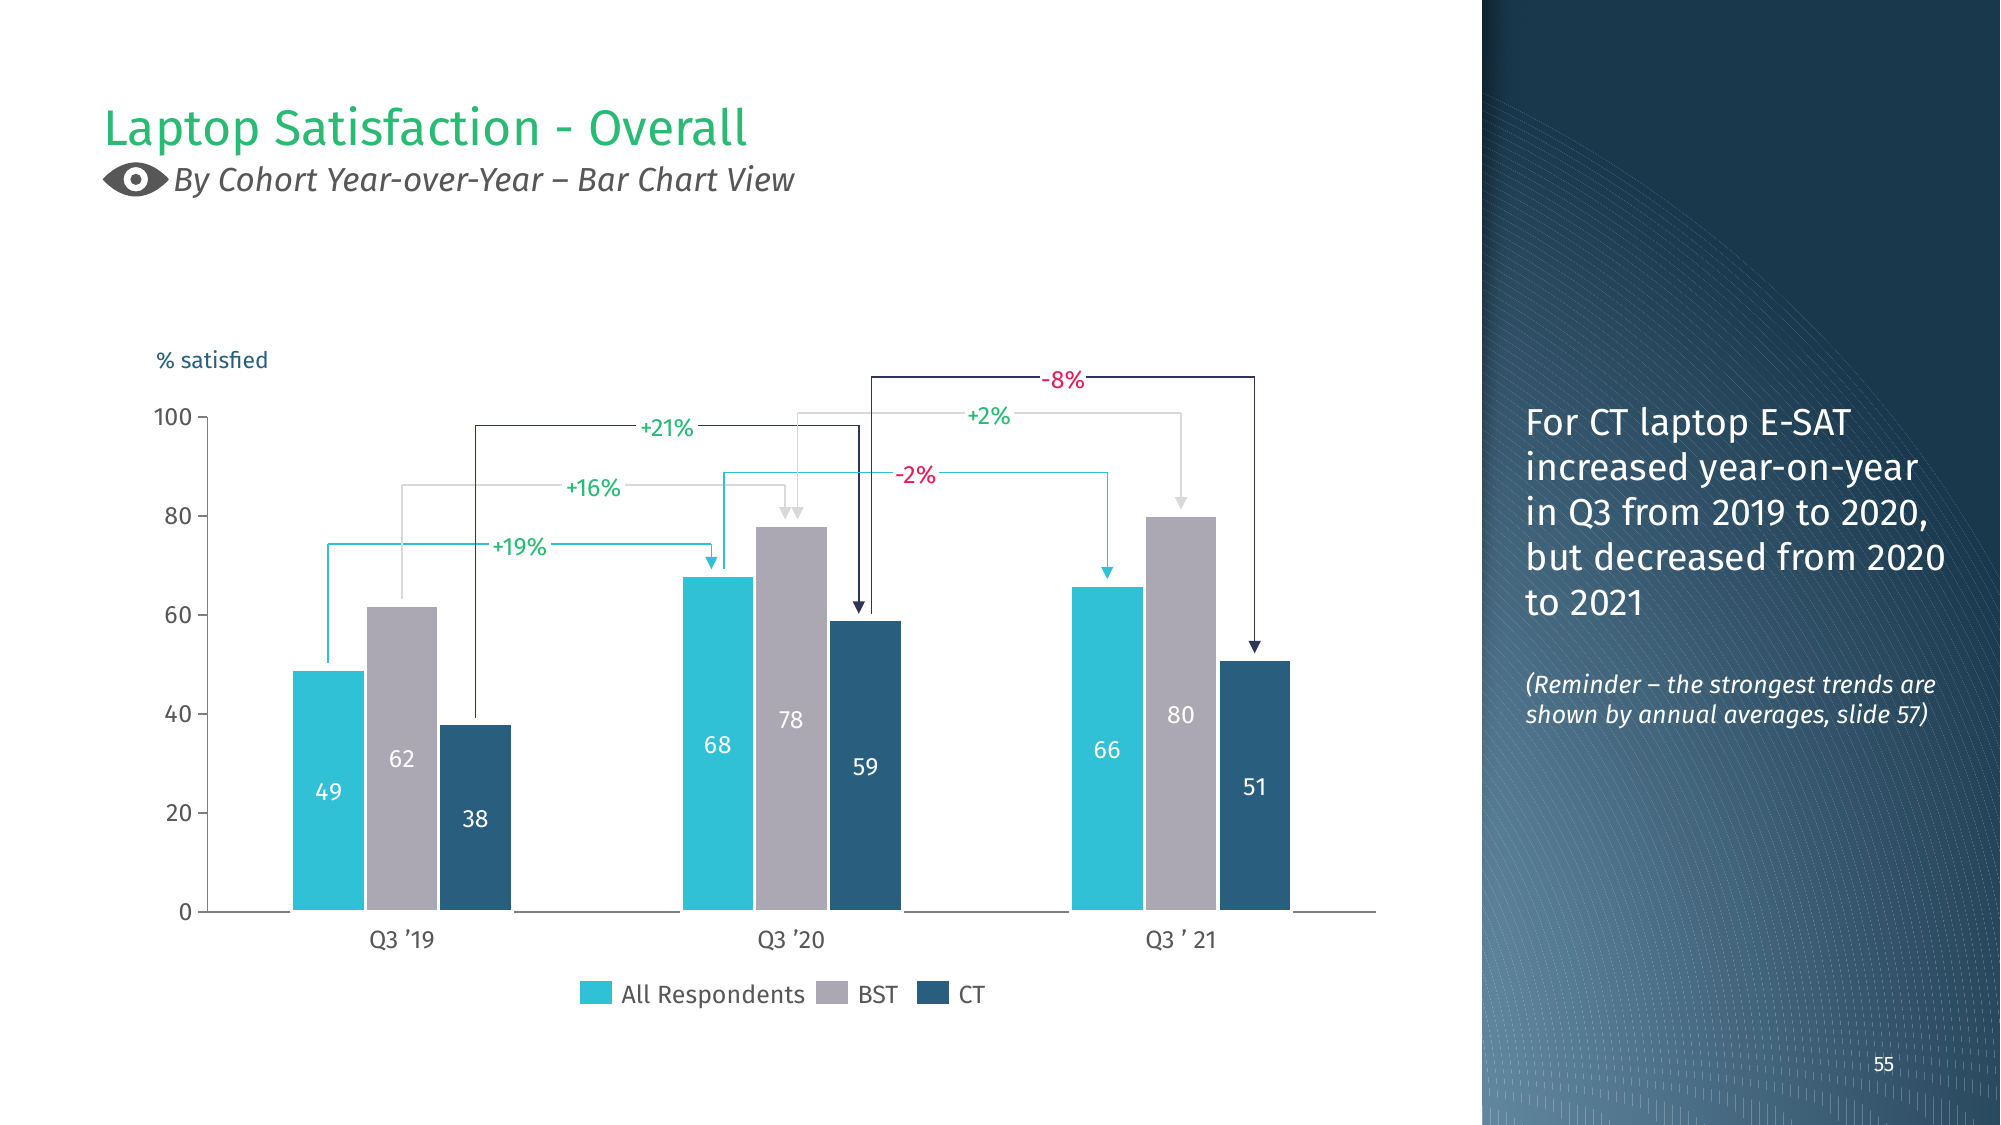

For CT laptop E-SAT increased year-on-year in Q3 from 2019 to 2020, but decreased from 2020 to 2021

(Reminder – the strongest trends are shown by annual averages, slide 57)
# Laptop Satisfaction - Overall

By Cohort Year-over-Year – Bar Chart View
% satisfied
-8%
+2%

### Chart

| Category |  |  |  |
|---|---|---|---|
+21%
-2%
+16%
+19%
Q3 ’19
Q3 ’20
Q3 ’ 21
All Respondents
BST
CT